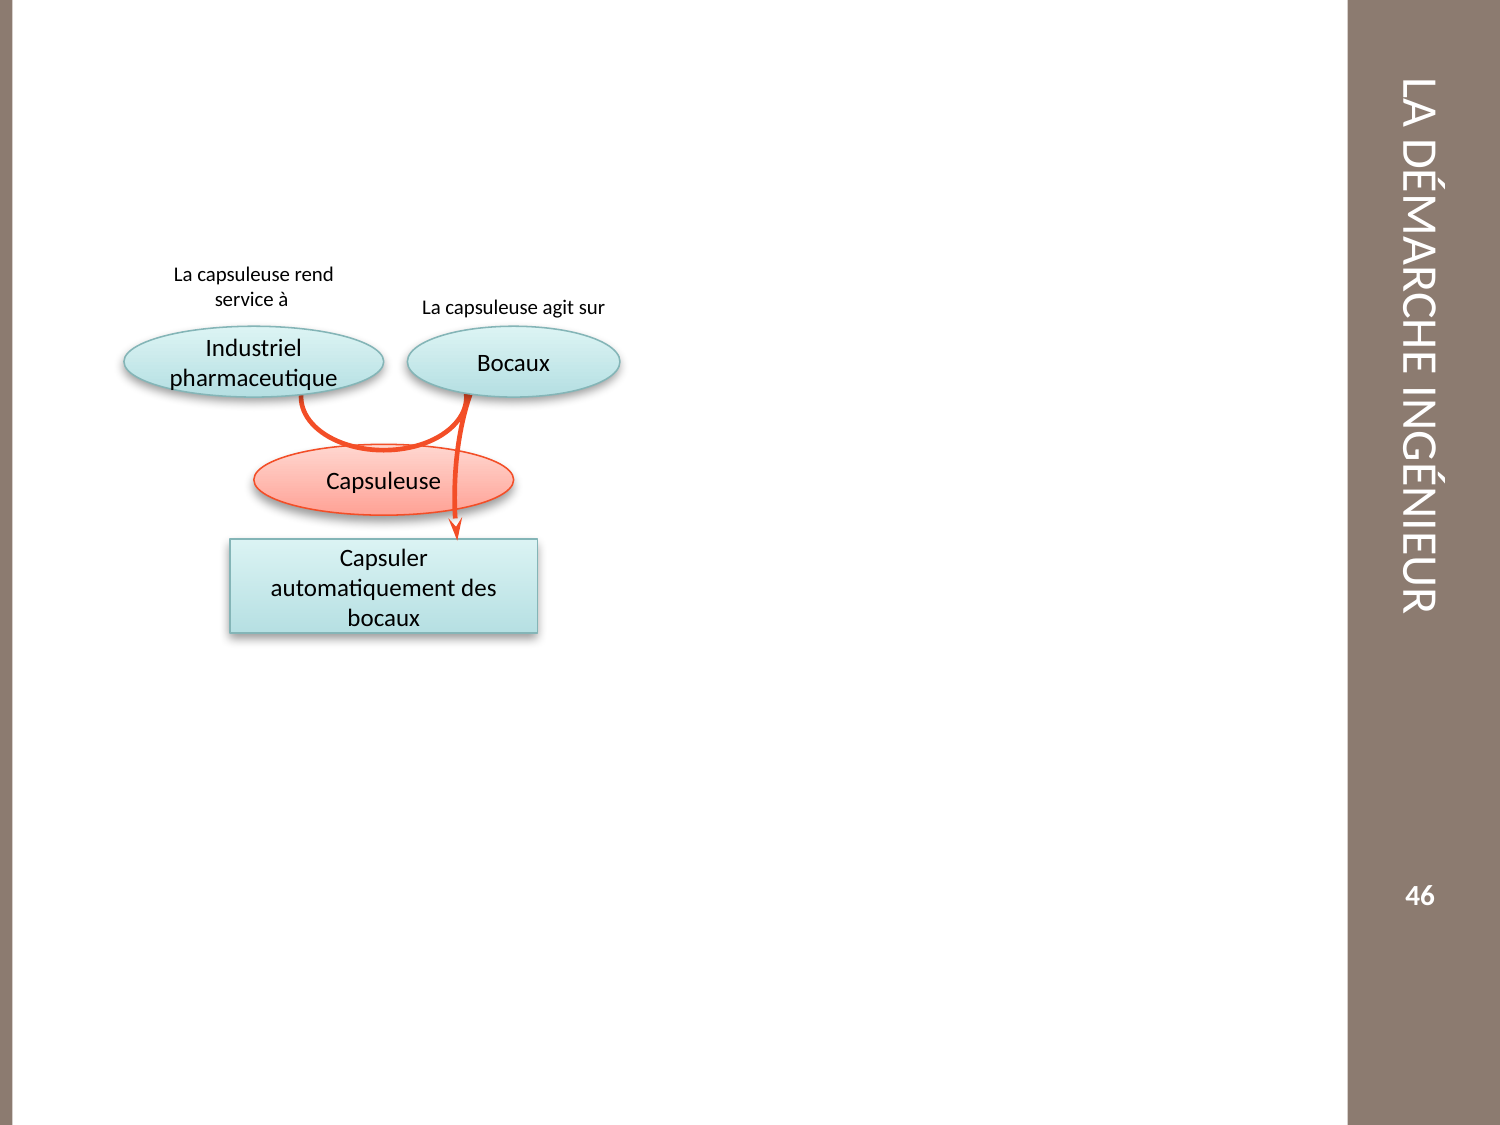

La capsuleuse rend service à
La capsuleuse agit sur
Industriel pharmaceutique
Bocaux

Capsuleuse
Capsuler automatiquement des bocaux
46